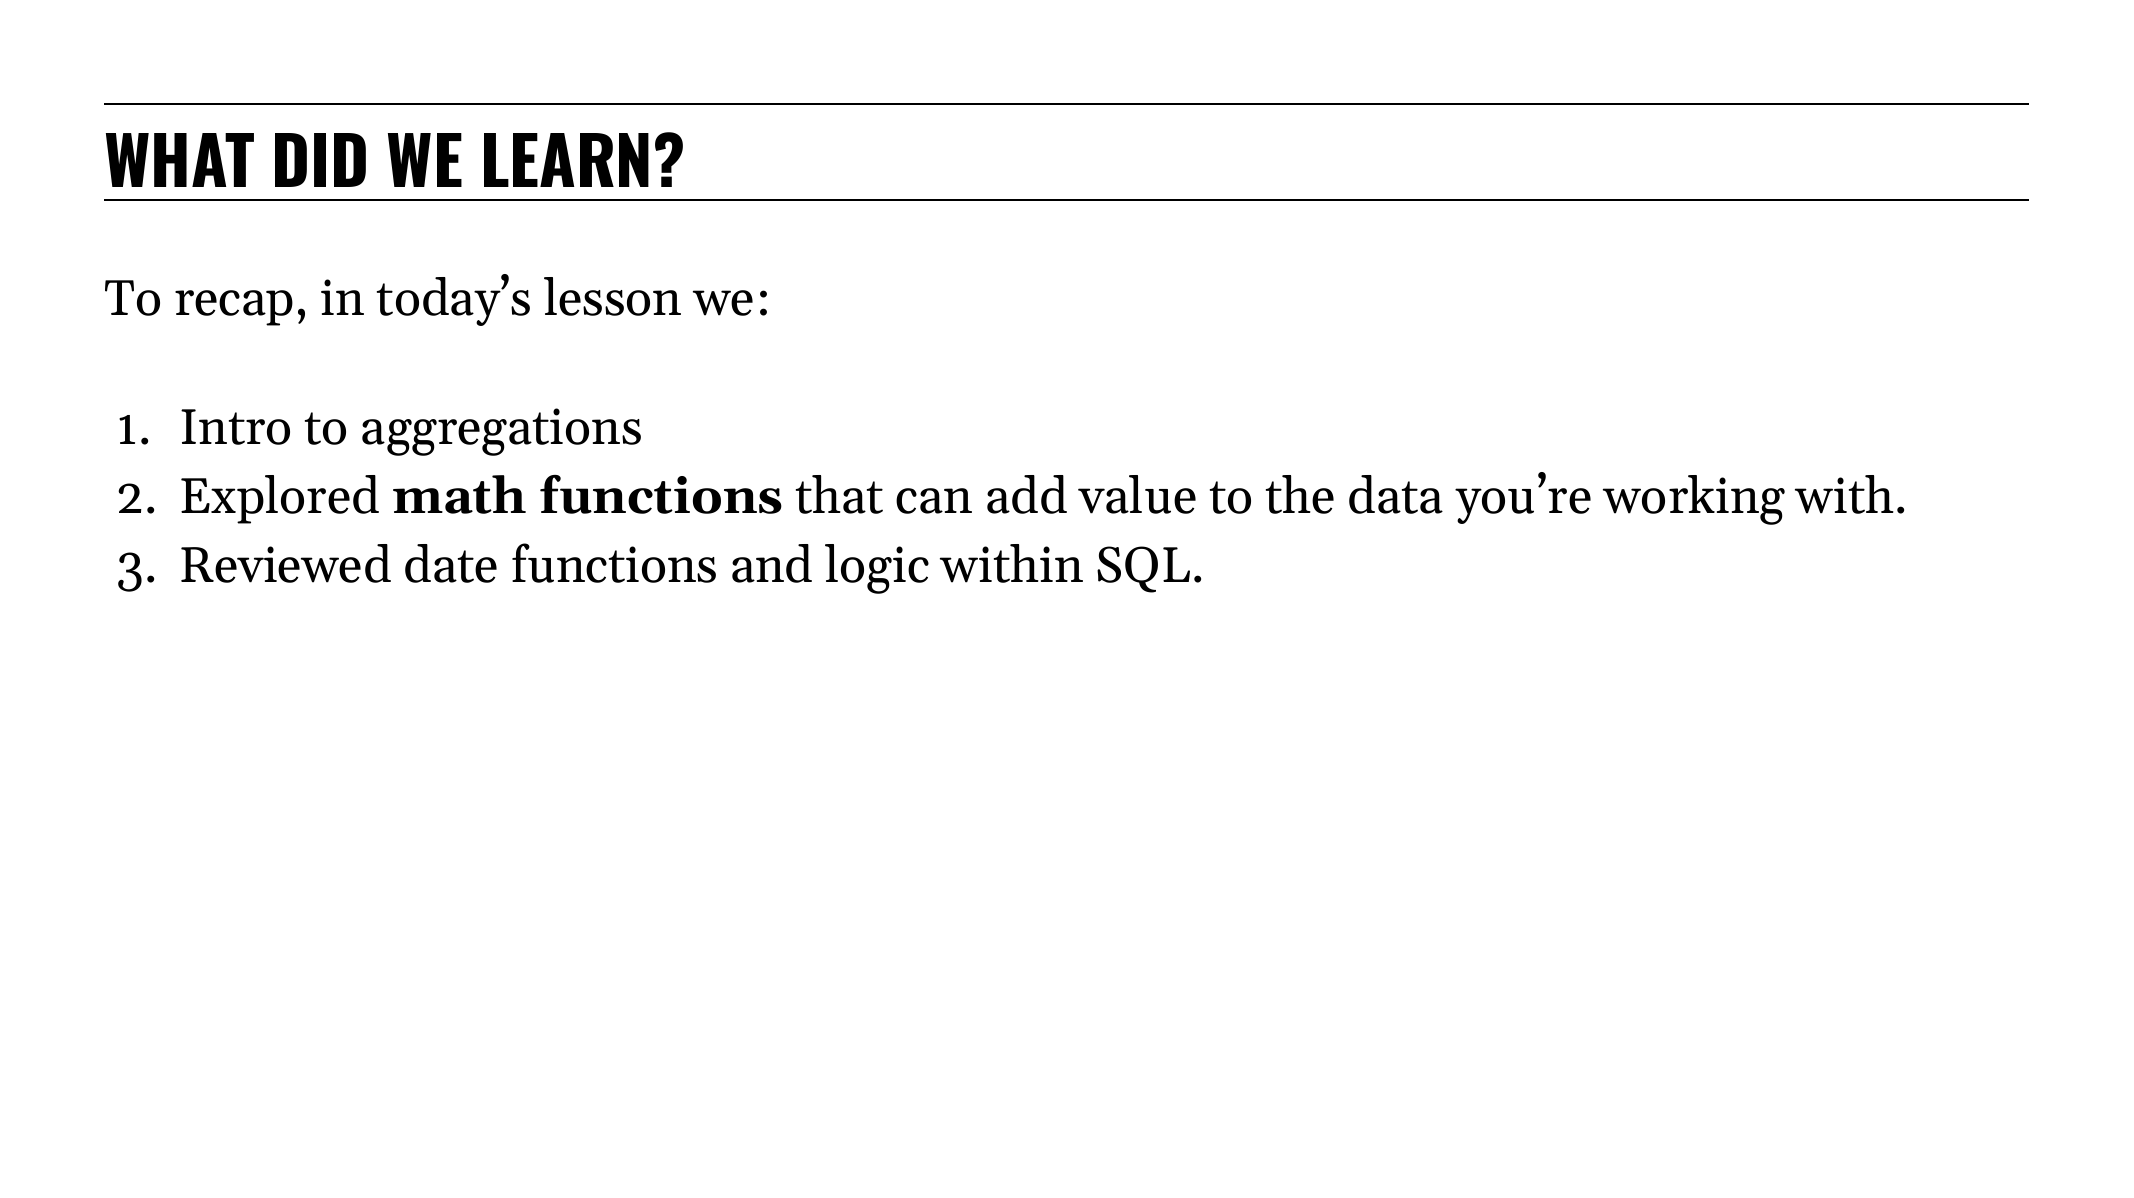

WHAT DID WE LEARN?
To recap, in today’s lesson we:
Intro to aggregations
Explored math functions that can add value to the data you’re working with.
Reviewed date functions and logic within SQL.